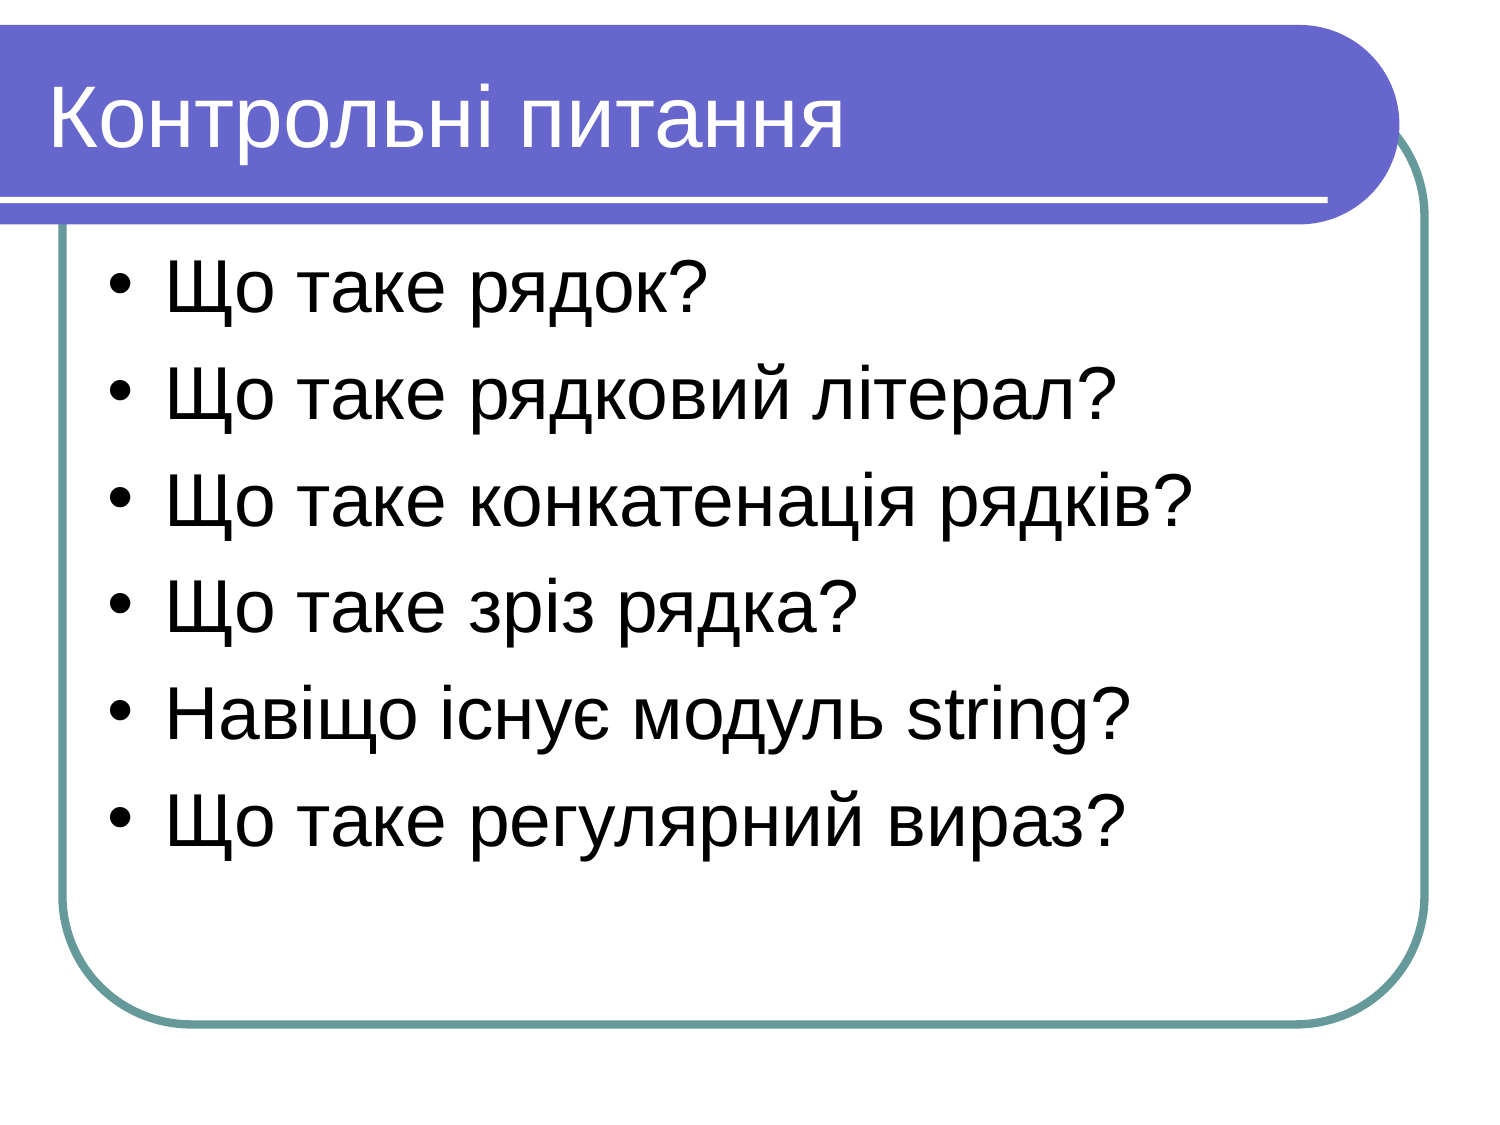

# Контрольні питання
Що таке рядок?
Що таке рядковий літерал?
Що таке конкатенація рядків?
Що таке зріз рядка?
Навіщо існує модуль string?
Що таке регулярний вираз?